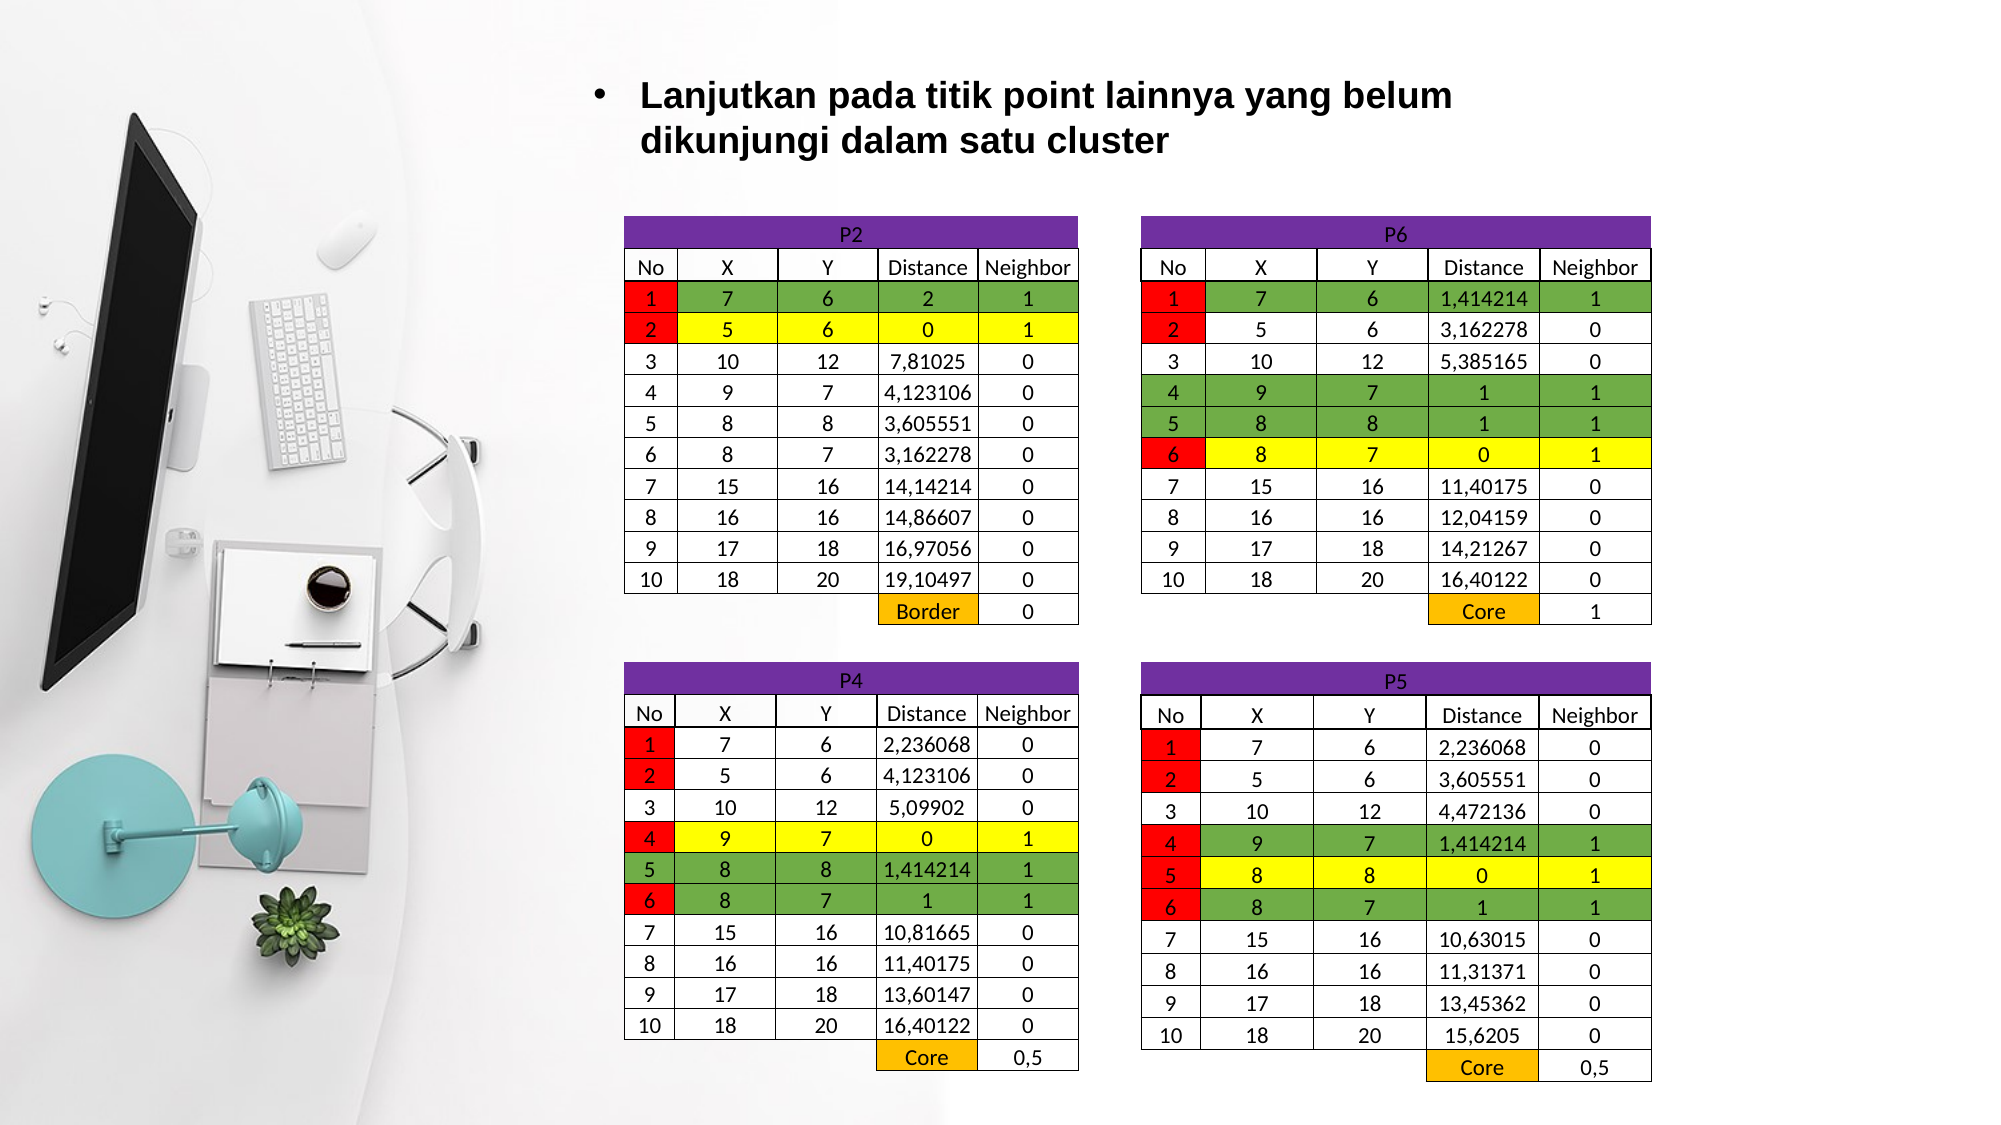

Lanjutkan pada titik point lainnya yang belum dikunjungi dalam satu cluster

| P2 |  |  |  |  |
| --- | --- | --- | --- | --- |
| No | X | Y | Distance | Neighbor |
| 1 | 7 | 6 | 2 | 1 |
| 2 | 5 | 6 | 0 | 1 |
| 3 | 10 | 12 | 7,81025 | 0 |
| 4 | 9 | 7 | 4,123106 | 0 |
| 5 | 8 | 8 | 3,605551 | 0 |
| 6 | 8 | 7 | 3,162278 | 0 |
| 7 | 15 | 16 | 14,14214 | 0 |
| 8 | 16 | 16 | 14,86607 | 0 |
| 9 | 17 | 18 | 16,97056 | 0 |
| 10 | 18 | 20 | 19,10497 | 0 |
|  |  |  | Border | 0 |
| P6 |  |  |  |  |
| --- | --- | --- | --- | --- |
| No | X | Y | Distance | Neighbor |
| 1 | 7 | 6 | 1,414214 | 1 |
| 2 | 5 | 6 | 3,162278 | 0 |
| 3 | 10 | 12 | 5,385165 | 0 |
| 4 | 9 | 7 | 1 | 1 |
| 5 | 8 | 8 | 1 | 1 |
| 6 | 8 | 7 | 0 | 1 |
| 7 | 15 | 16 | 11,40175 | 0 |
| 8 | 16 | 16 | 12,04159 | 0 |
| 9 | 17 | 18 | 14,21267 | 0 |
| 10 | 18 | 20 | 16,40122 | 0 |
|  |  |  | Core | 1 |
| P4 |  |  |  |  |
| --- | --- | --- | --- | --- |
| No | X | Y | Distance | Neighbor |
| 1 | 7 | 6 | 2,236068 | 0 |
| 2 | 5 | 6 | 4,123106 | 0 |
| 3 | 10 | 12 | 5,09902 | 0 |
| 4 | 9 | 7 | 0 | 1 |
| 5 | 8 | 8 | 1,414214 | 1 |
| 6 | 8 | 7 | 1 | 1 |
| 7 | 15 | 16 | 10,81665 | 0 |
| 8 | 16 | 16 | 11,40175 | 0 |
| 9 | 17 | 18 | 13,60147 | 0 |
| 10 | 18 | 20 | 16,40122 | 0 |
|  |  |  | Core | 0,5 |
| P5 |  |  |  |  |
| --- | --- | --- | --- | --- |
| No | X | Y | Distance | Neighbor |
| 1 | 7 | 6 | 2,236068 | 0 |
| 2 | 5 | 6 | 3,605551 | 0 |
| 3 | 10 | 12 | 4,472136 | 0 |
| 4 | 9 | 7 | 1,414214 | 1 |
| 5 | 8 | 8 | 0 | 1 |
| 6 | 8 | 7 | 1 | 1 |
| 7 | 15 | 16 | 10,63015 | 0 |
| 8 | 16 | 16 | 11,31371 | 0 |
| 9 | 17 | 18 | 13,45362 | 0 |
| 10 | 18 | 20 | 15,6205 | 0 |
|  |  |  | Core | 0,5 |